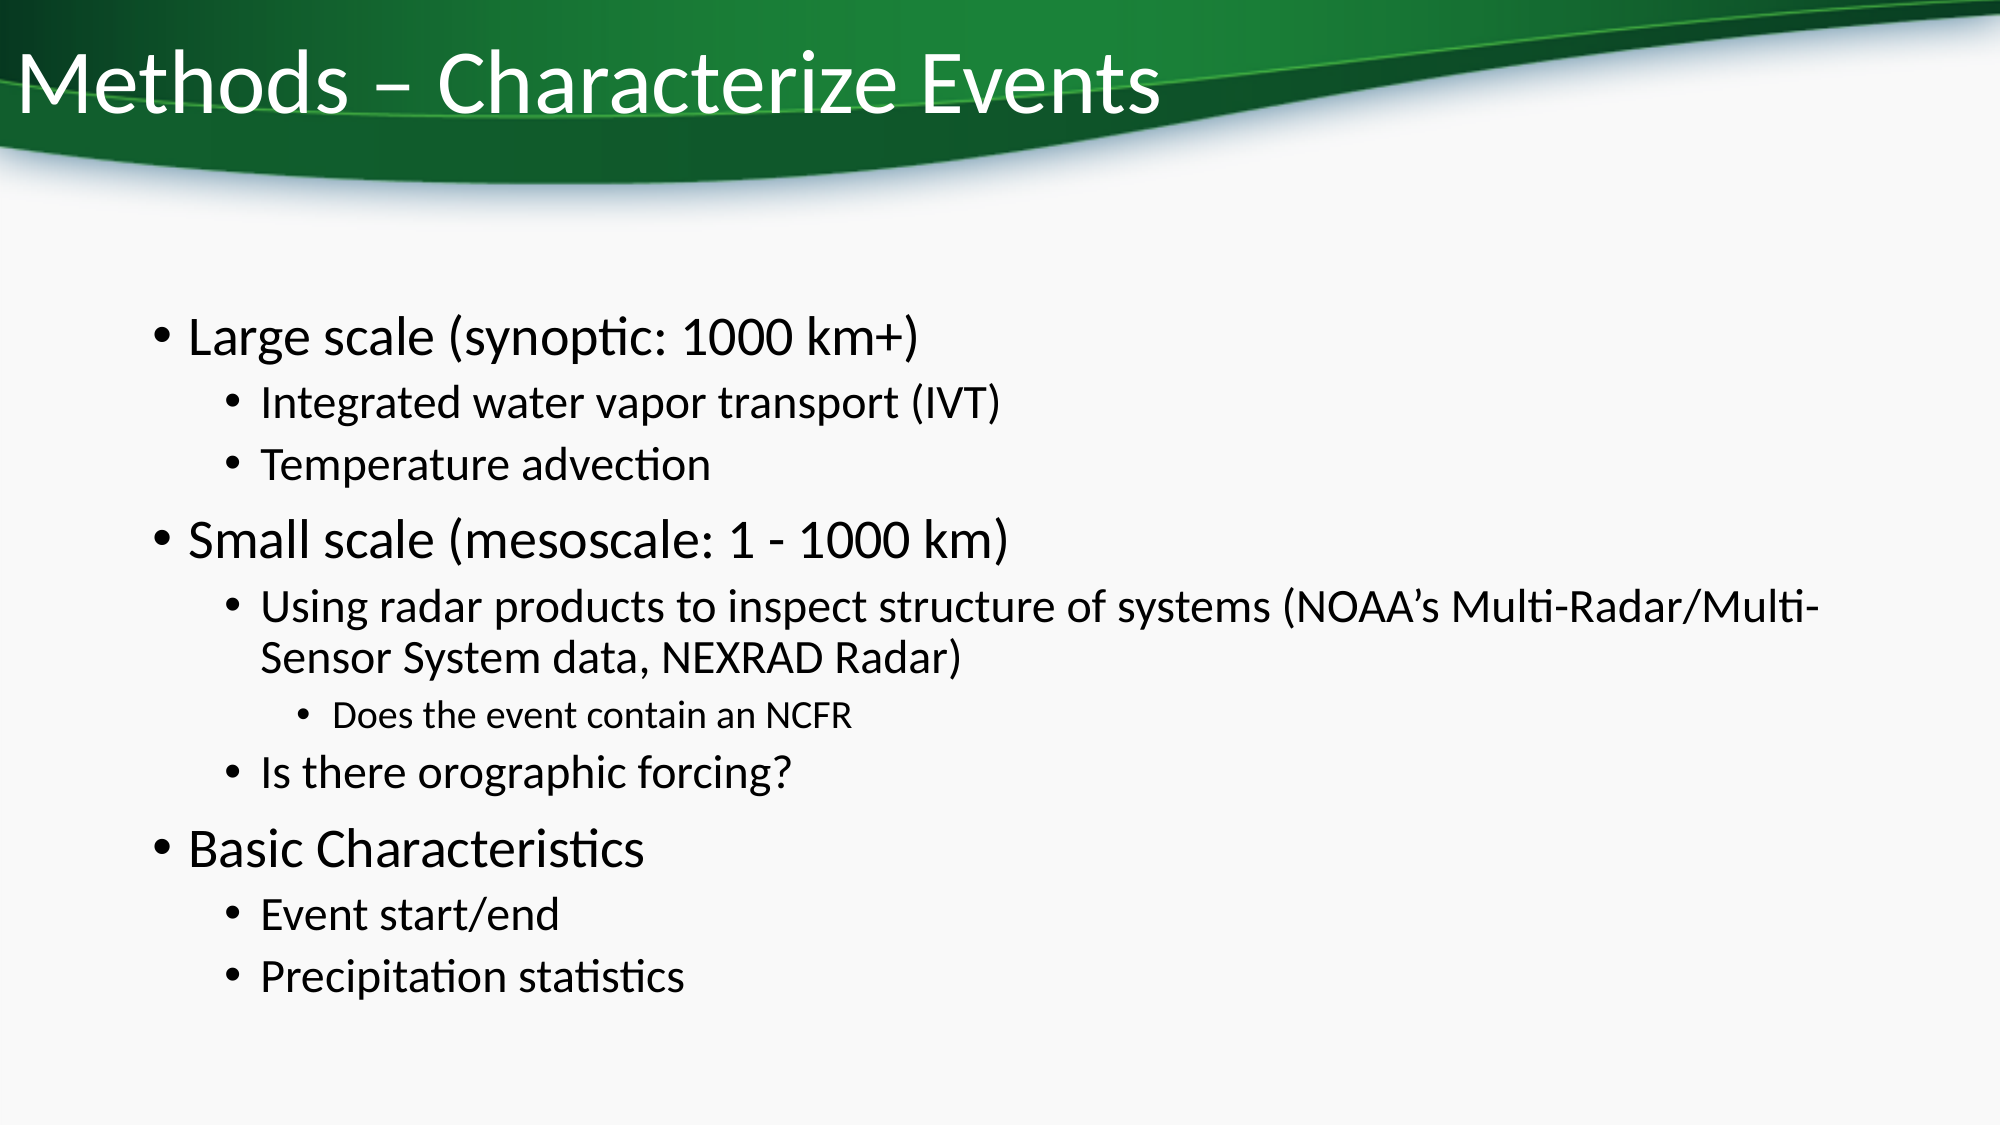

# Methods – Characterize Events
Large scale (synoptic: 1000 km+)
Integrated water vapor transport (IVT)
Temperature advection
Small scale (mesoscale: 1 - 1000 km)
Using radar products to inspect structure of systems (NOAA’s Multi-Radar/Multi-Sensor System data, NEXRAD Radar)
Does the event contain an NCFR
Is there orographic forcing?
Basic Characteristics
Event start/end
Precipitation statistics